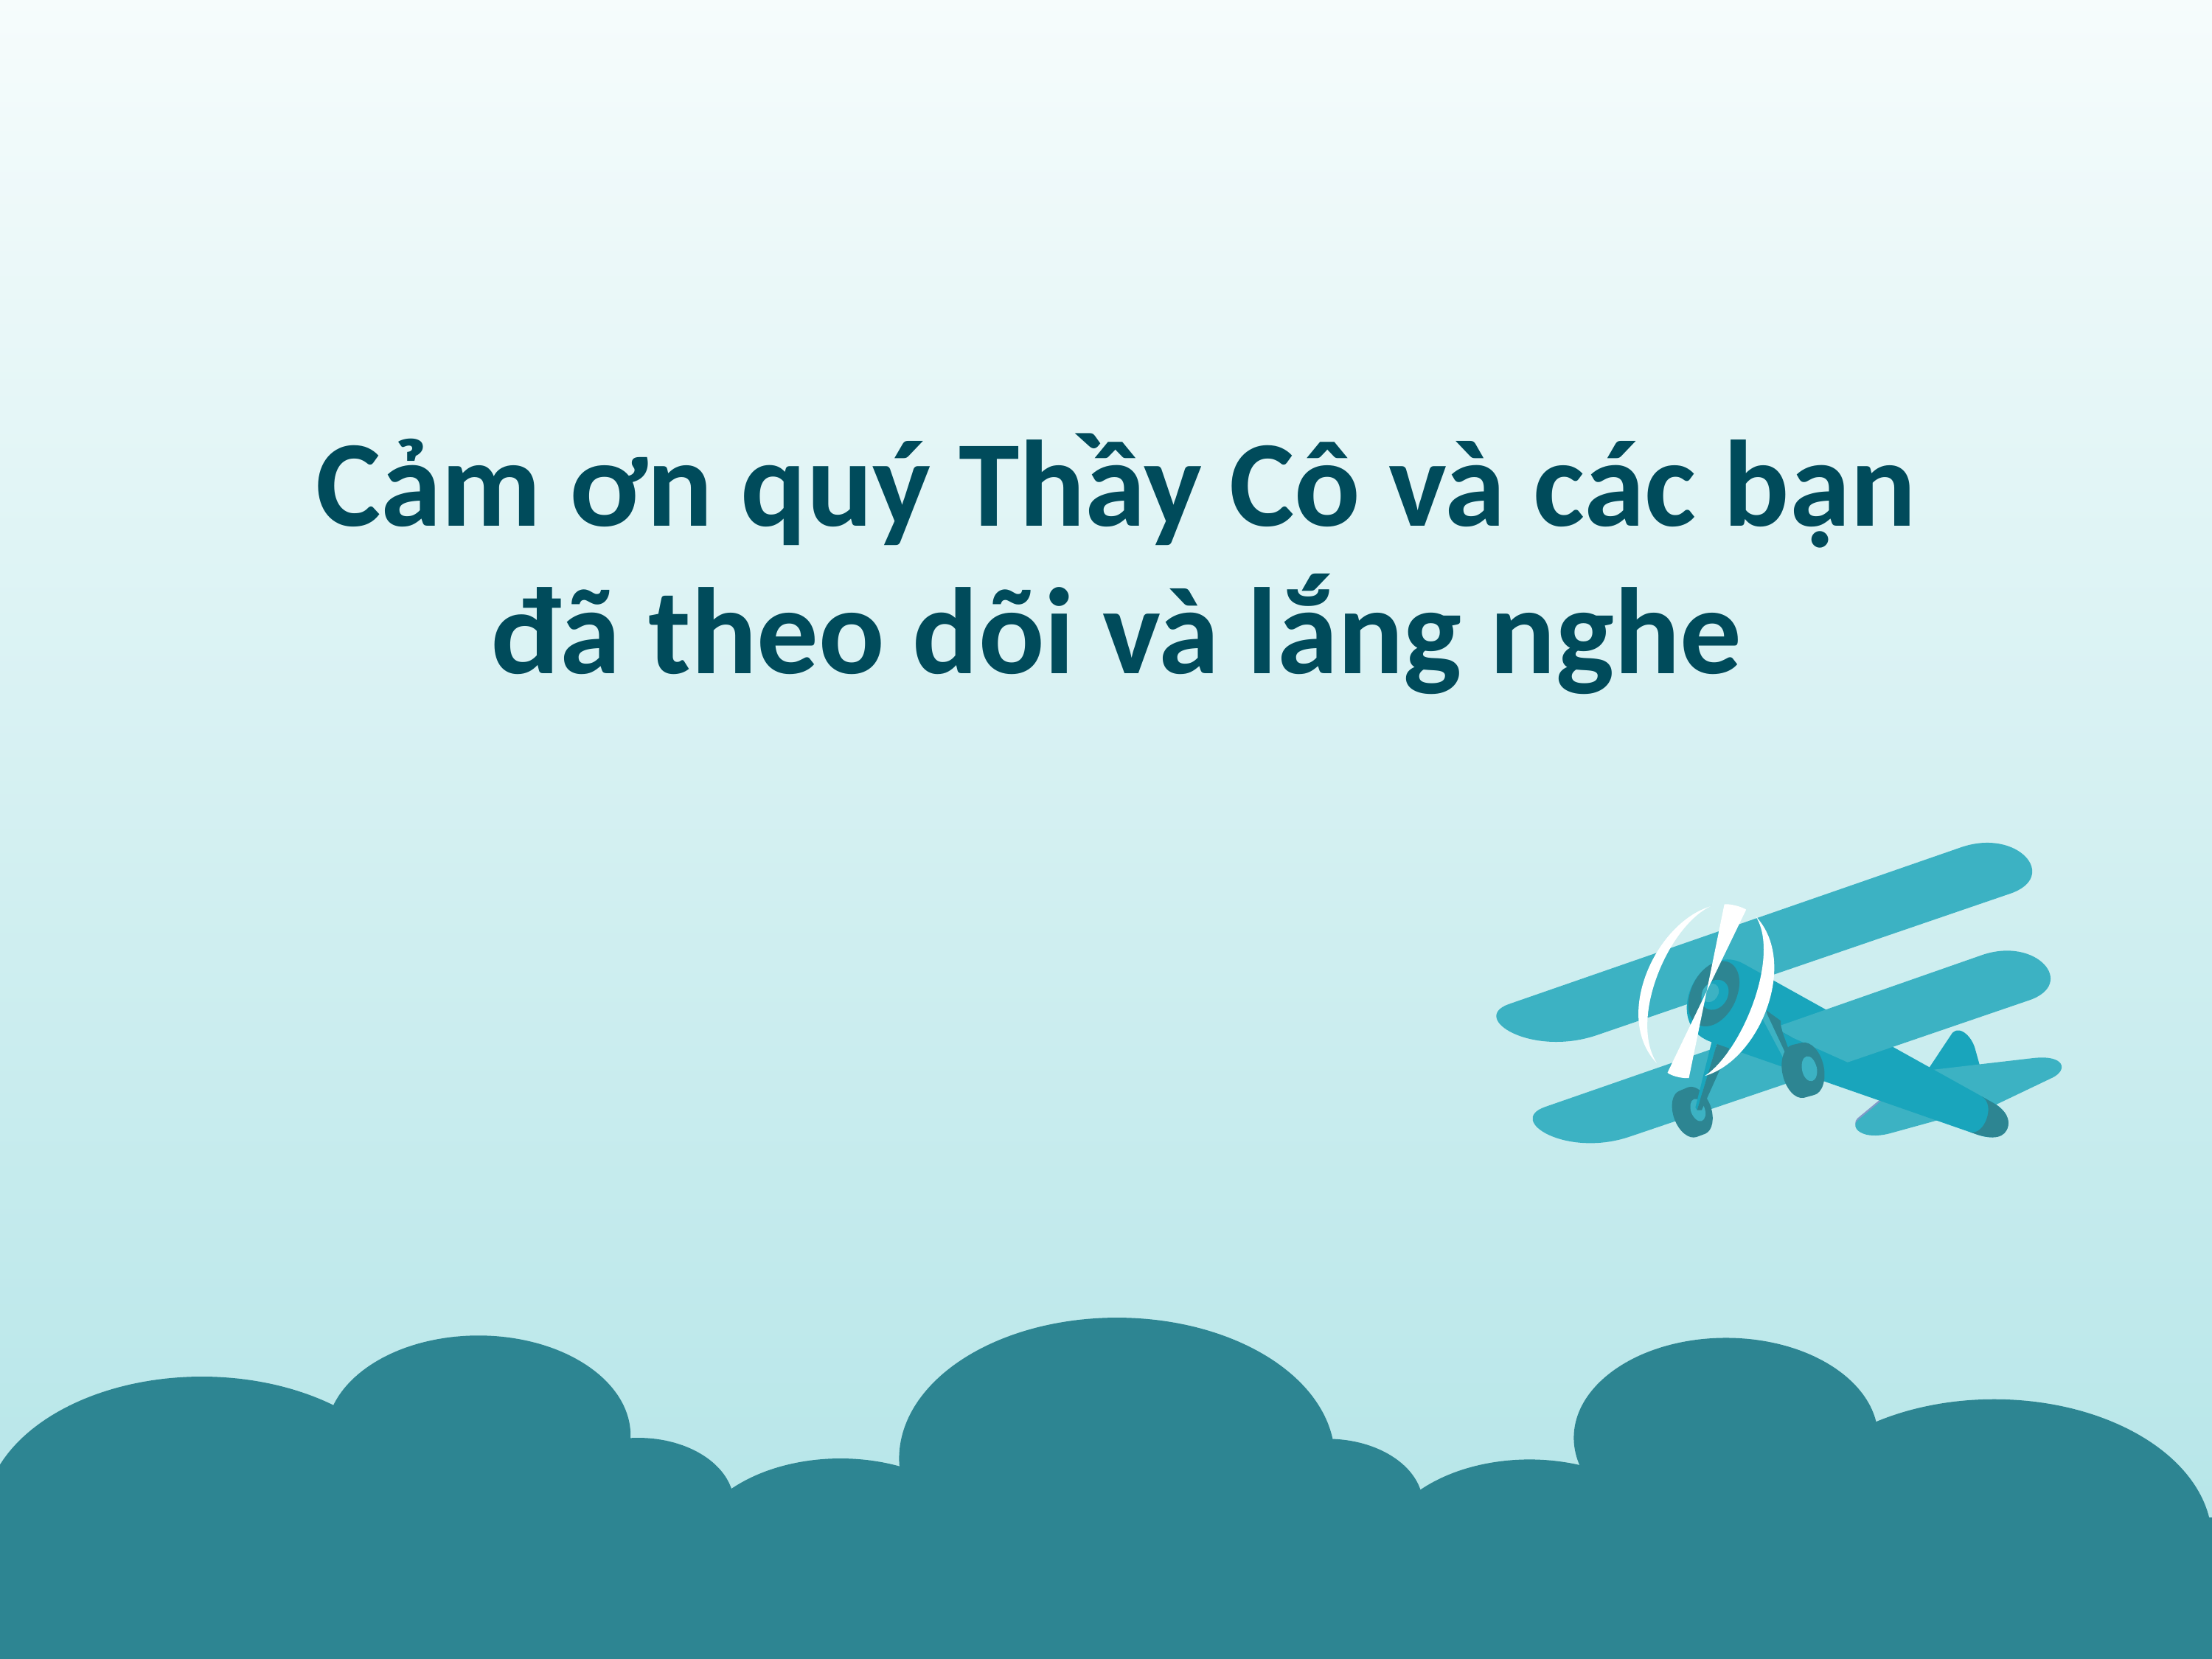

Cảm ơn quý Thầy Cô và các bạn đã theo dõi và lắng nghe

48